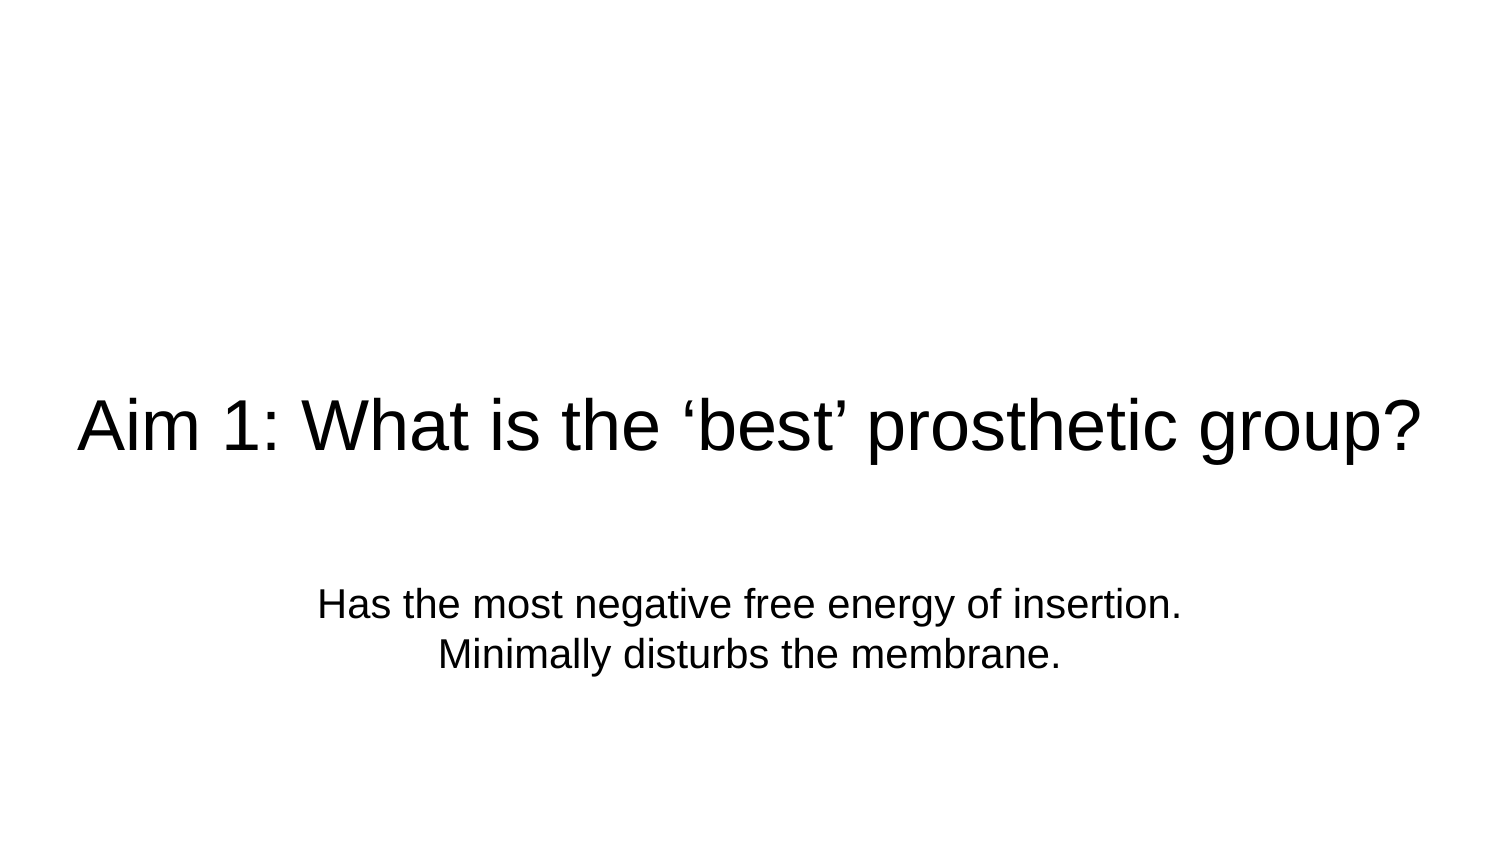

# Aim 1: What is the ‘best’ prosthetic group?
Has the most negative free energy of insertion.
Minimally disturbs the membrane.